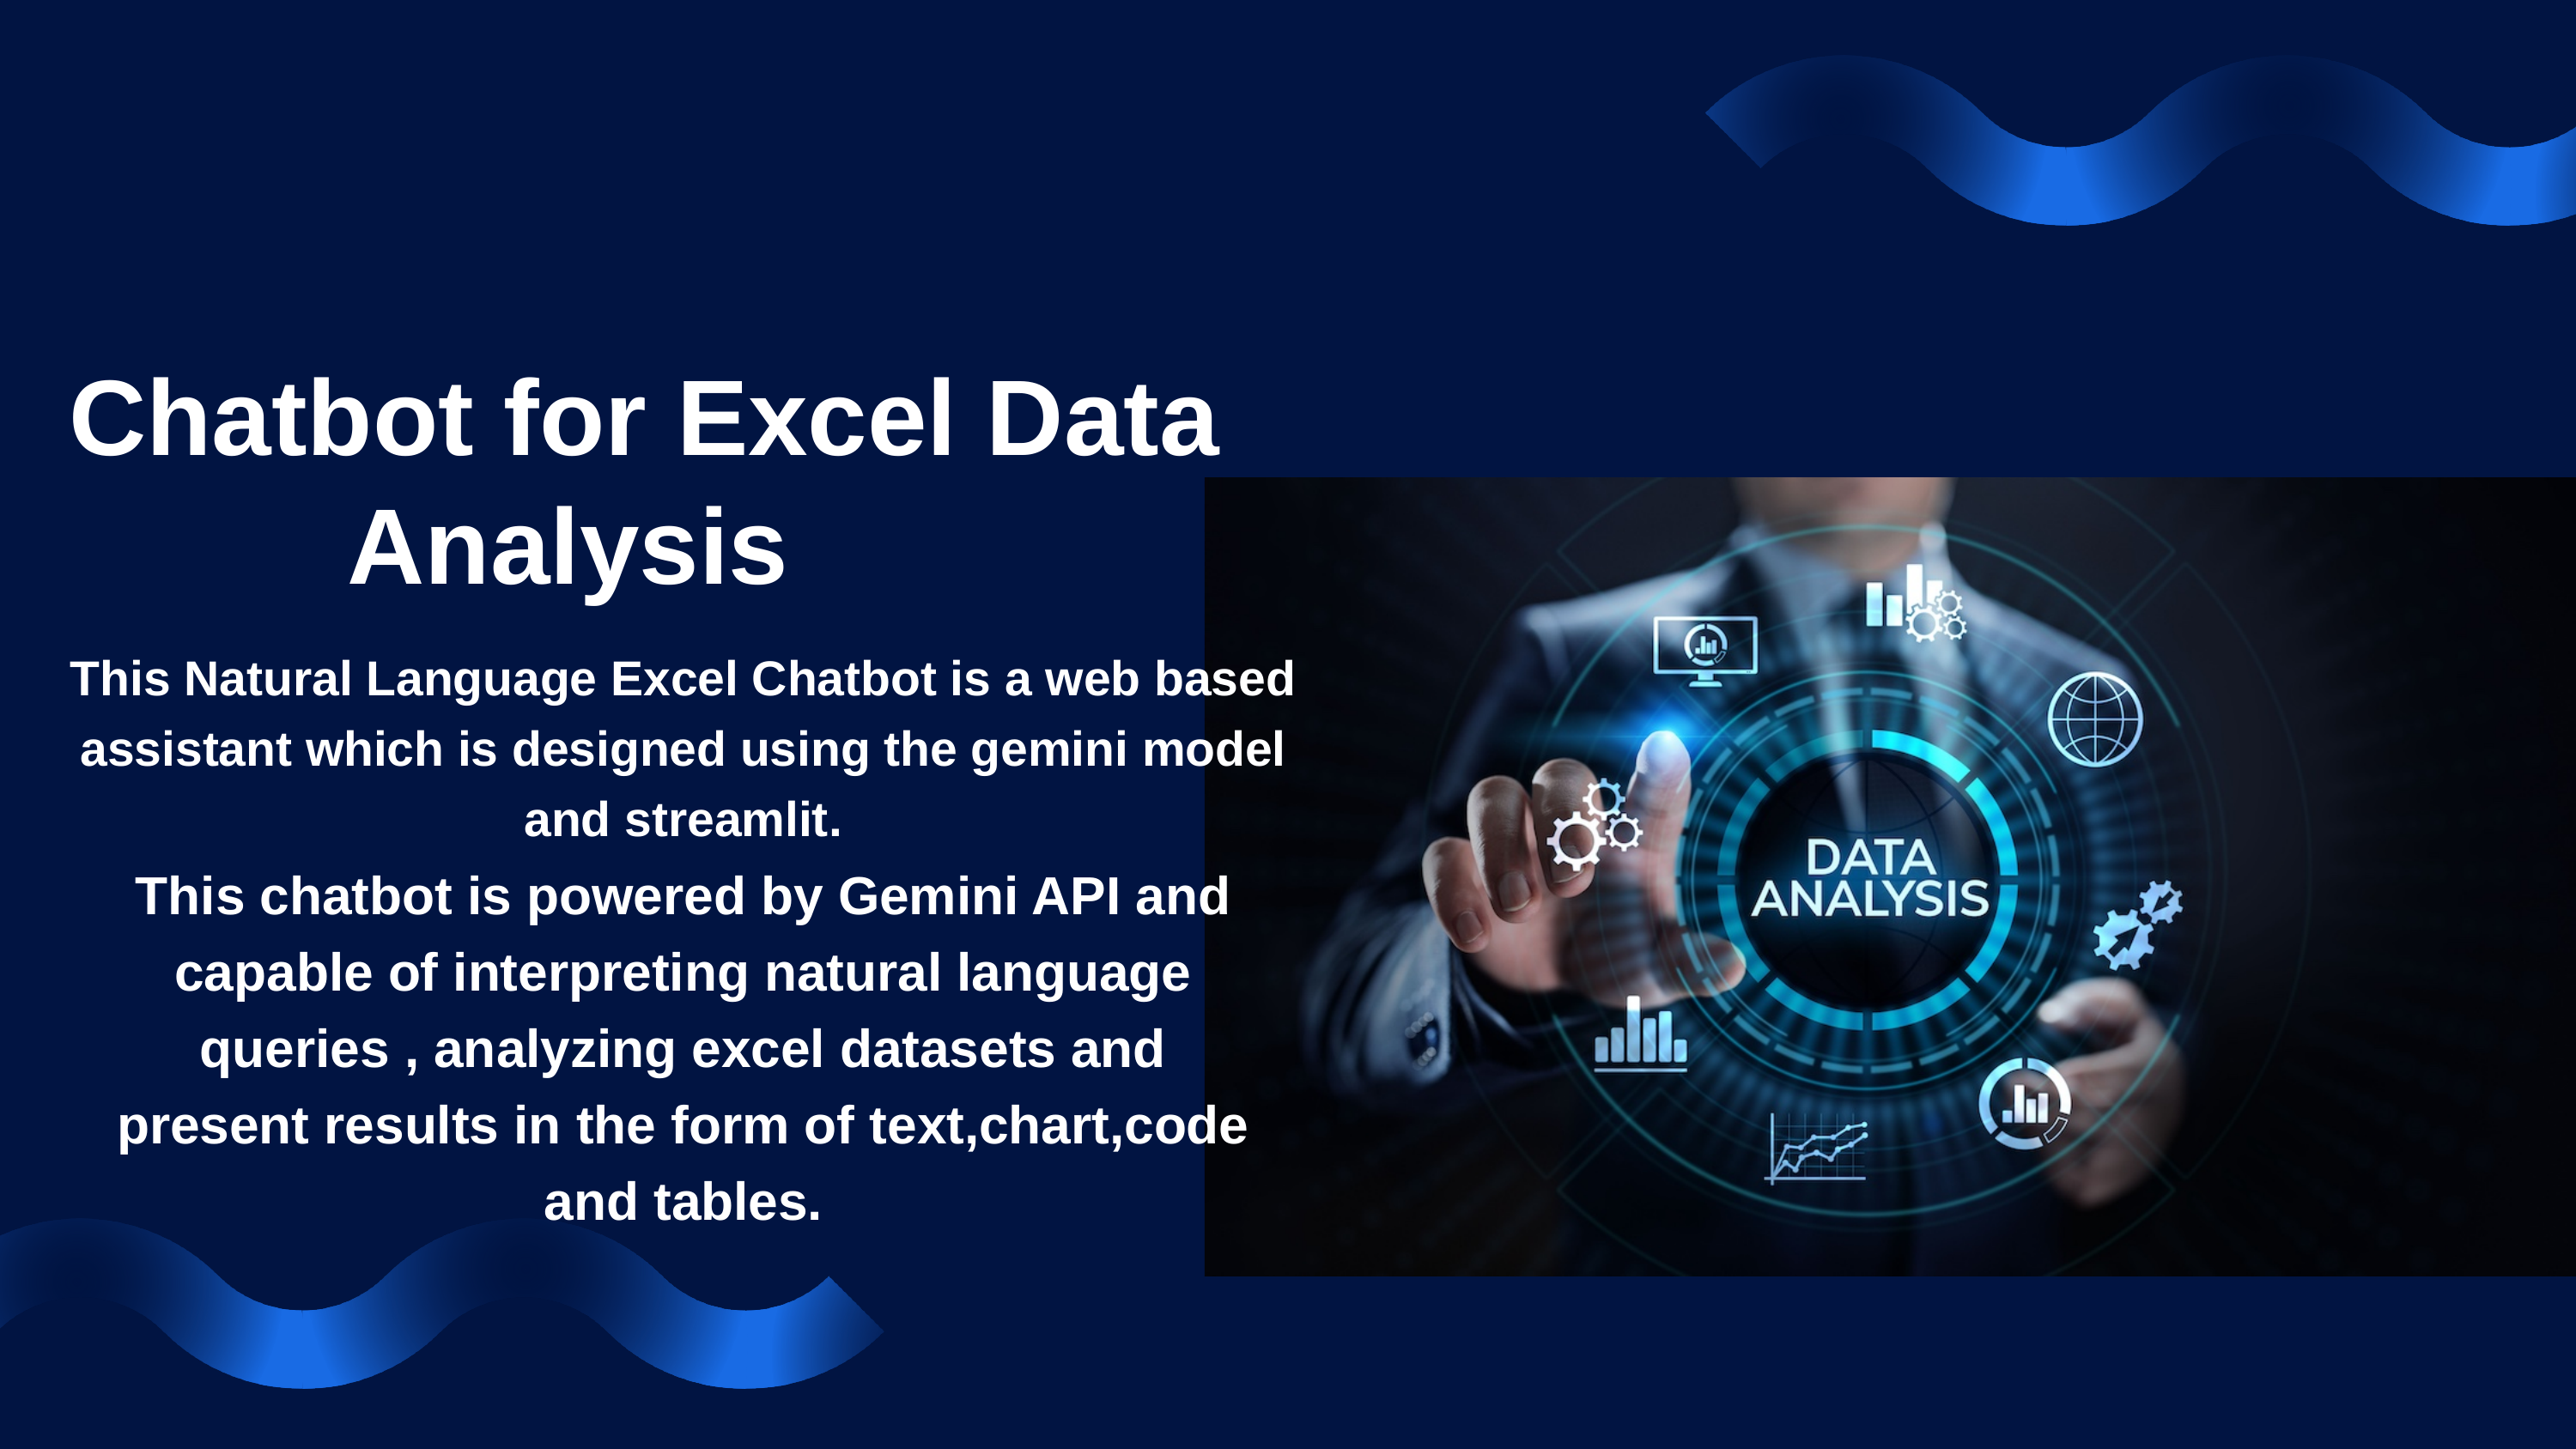

Chatbot for Excel Data
Analysis

This Natural Language Excel Chatbot is a web based assistant which is designed using the gemini model and streamlit.
This chatbot is powered by Gemini API and capable of interpreting natural language queries , analyzing excel datasets and present results in the form of text,chart,code and tables.